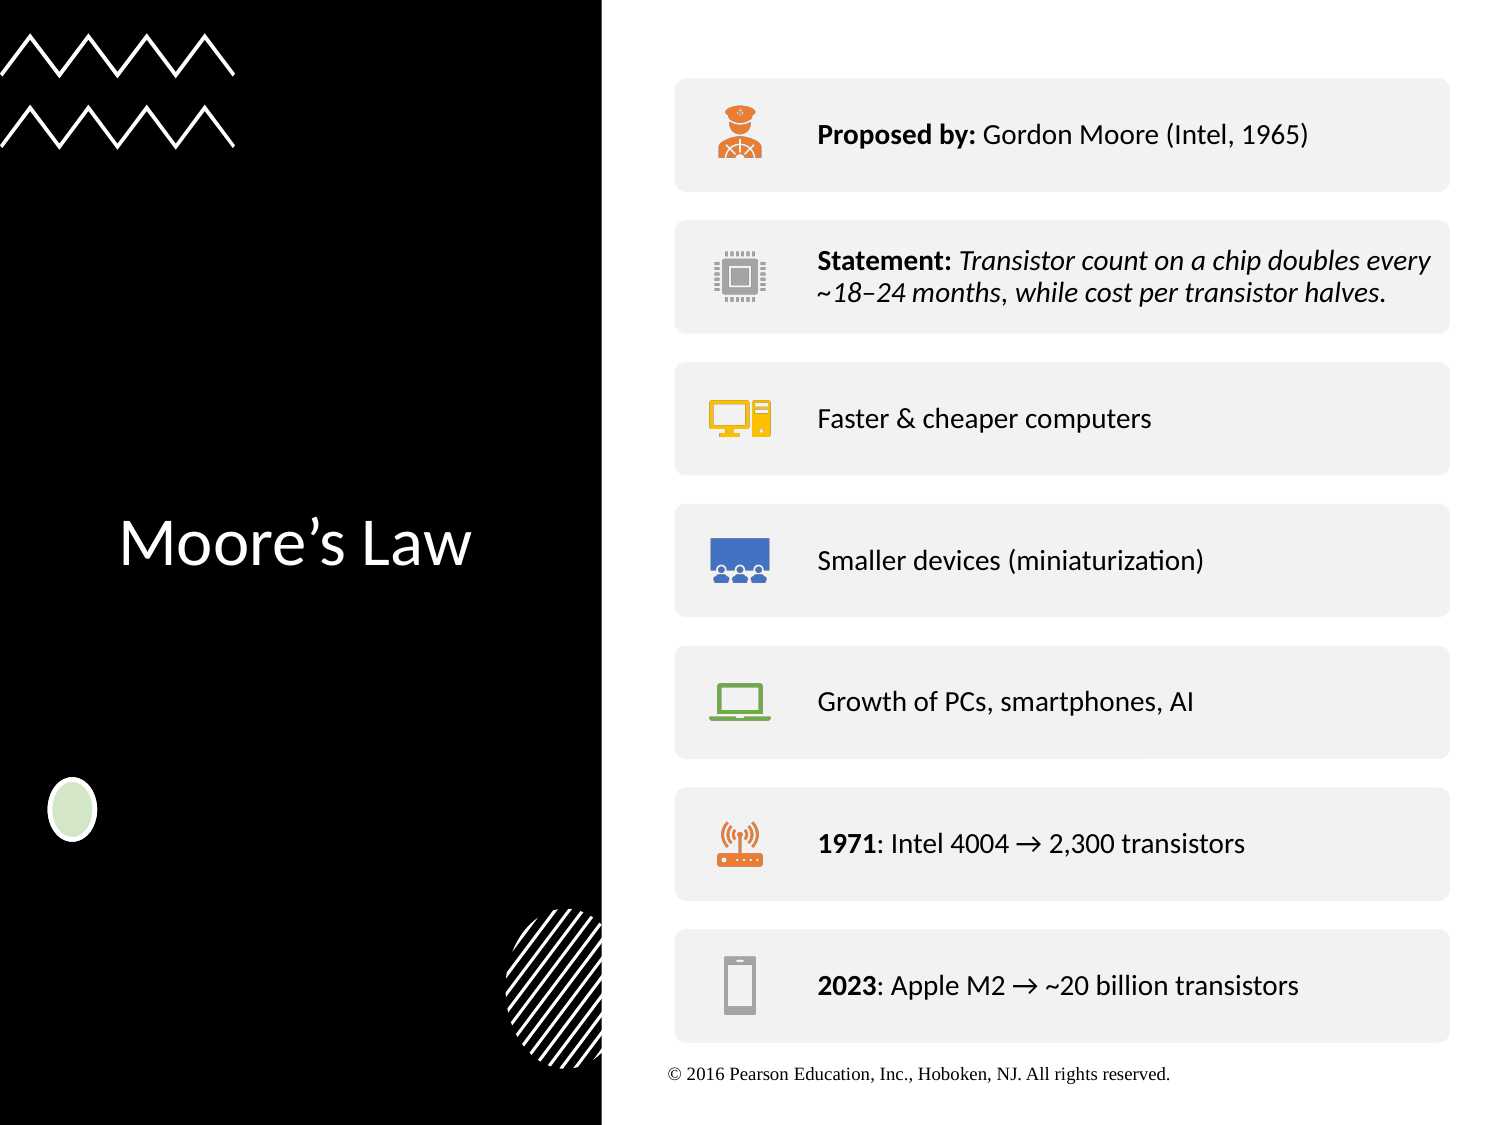

Proposed by: Gordon Moore (Intel, 1965)
Statement: Transistor count on a chip doubles every ~18–24 months, while cost per transistor halves.
Faster & cheaper computers
Smaller devices (miniaturization)
Growth of PCs, smartphones, AI
1971: Intel 4004 → 2,300 transistors
2023: Apple M2 → ~20 billion transistors
# Moore’s Law

© 2016 Pearson Education, Inc., Hoboken, NJ. All rights reserved.